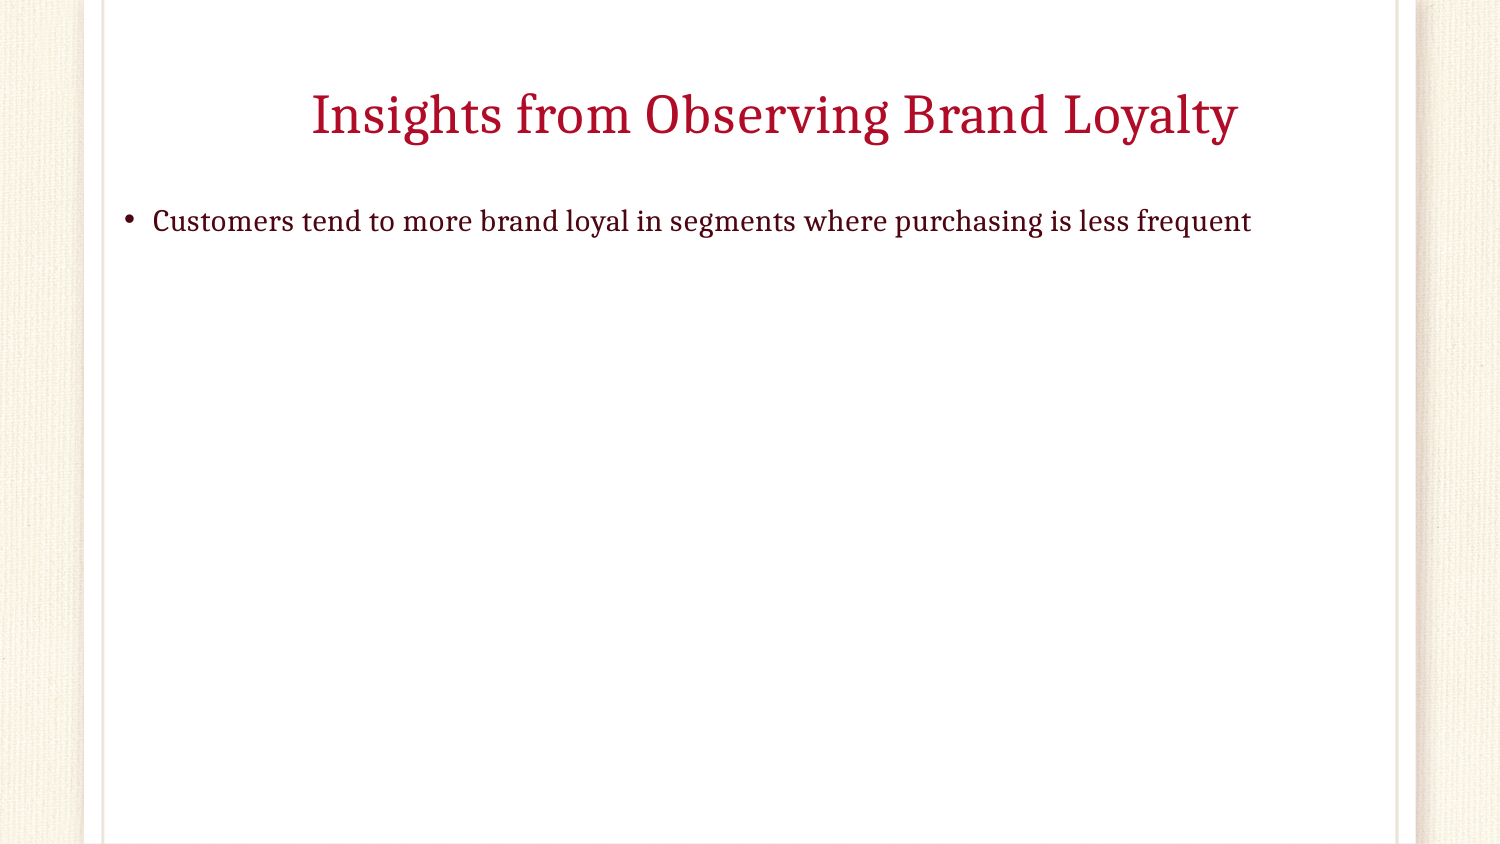

# Insights from Observing Brand Loyalty
Customers tend to more brand loyal in segments where purchasing is less frequent